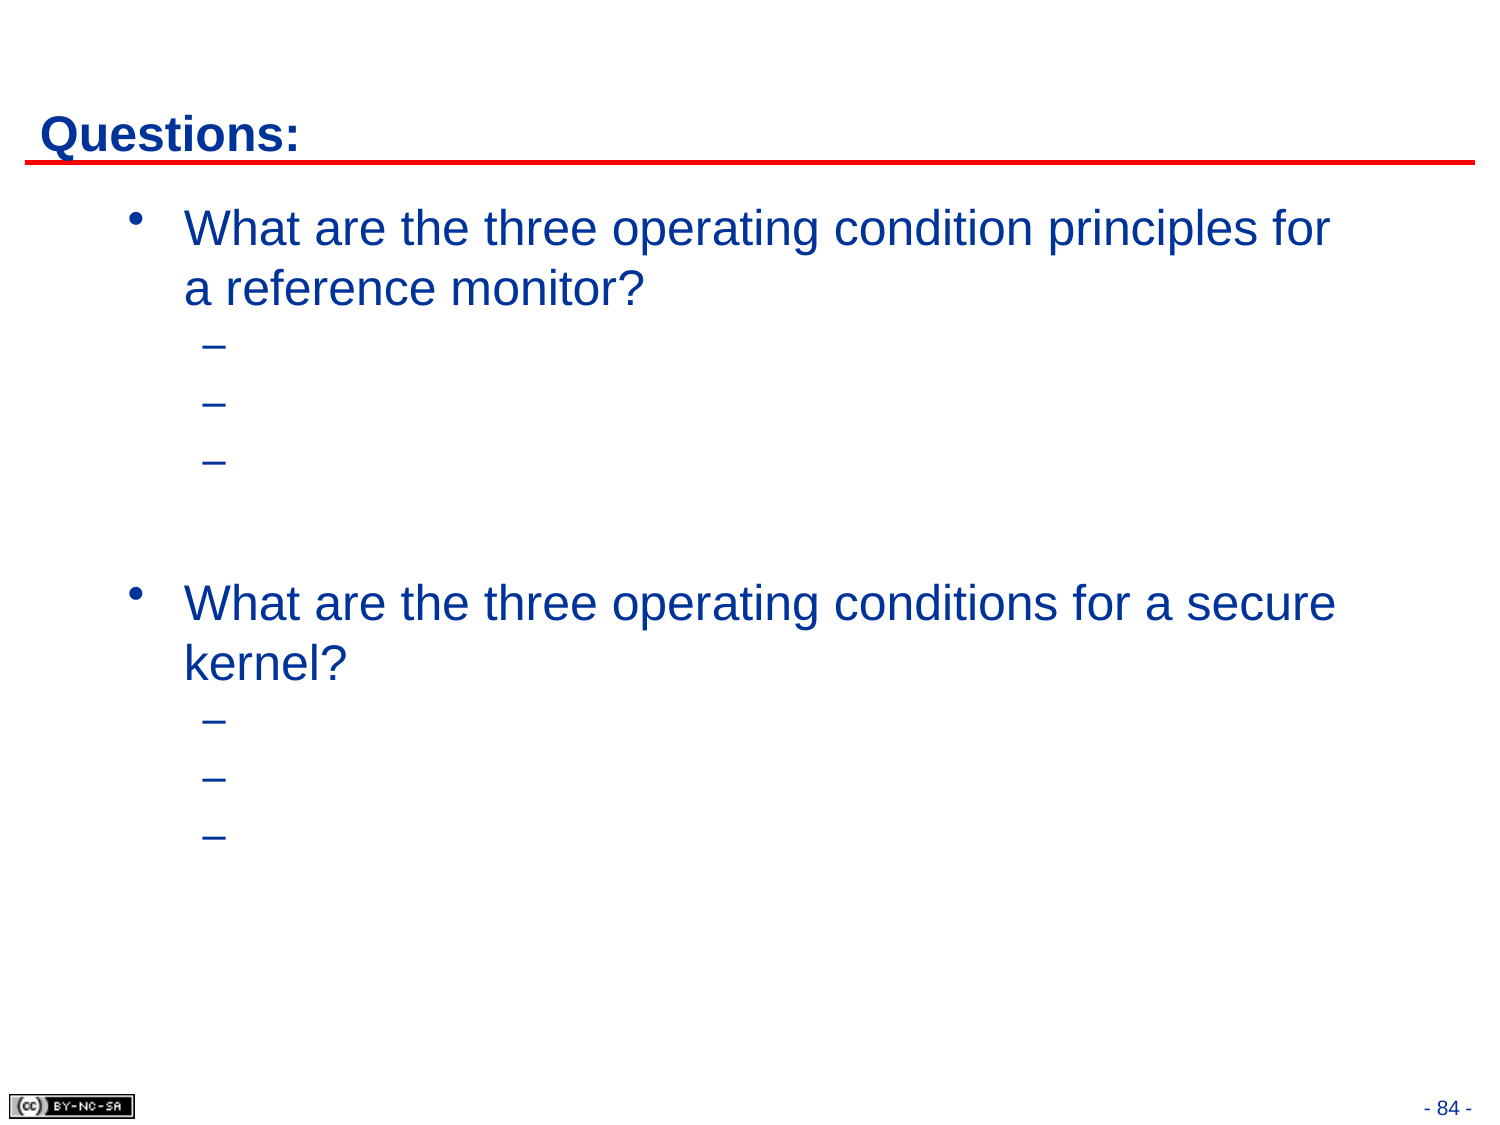

# Questions:
What are the three operating condition principles for a reference monitor?

What are the three operating conditions for a secure kernel?

- 84 -